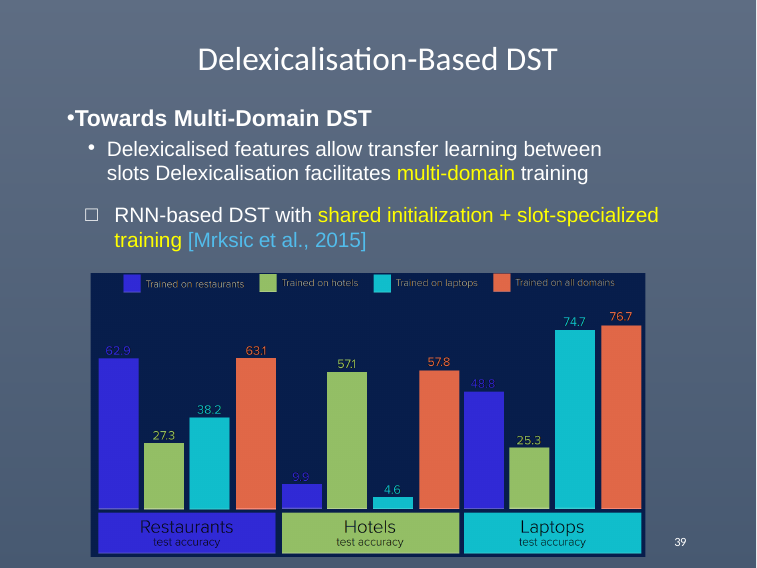

# Delexicalisation-Based DST
Towards Multi-Domain DST
Delexicalised features allow transfer learning between slots Delexicalisation facilitates multi-domain training
RNN-based DST with shared initialization + slot-specialized training [Mrksic et al., 2015]

39